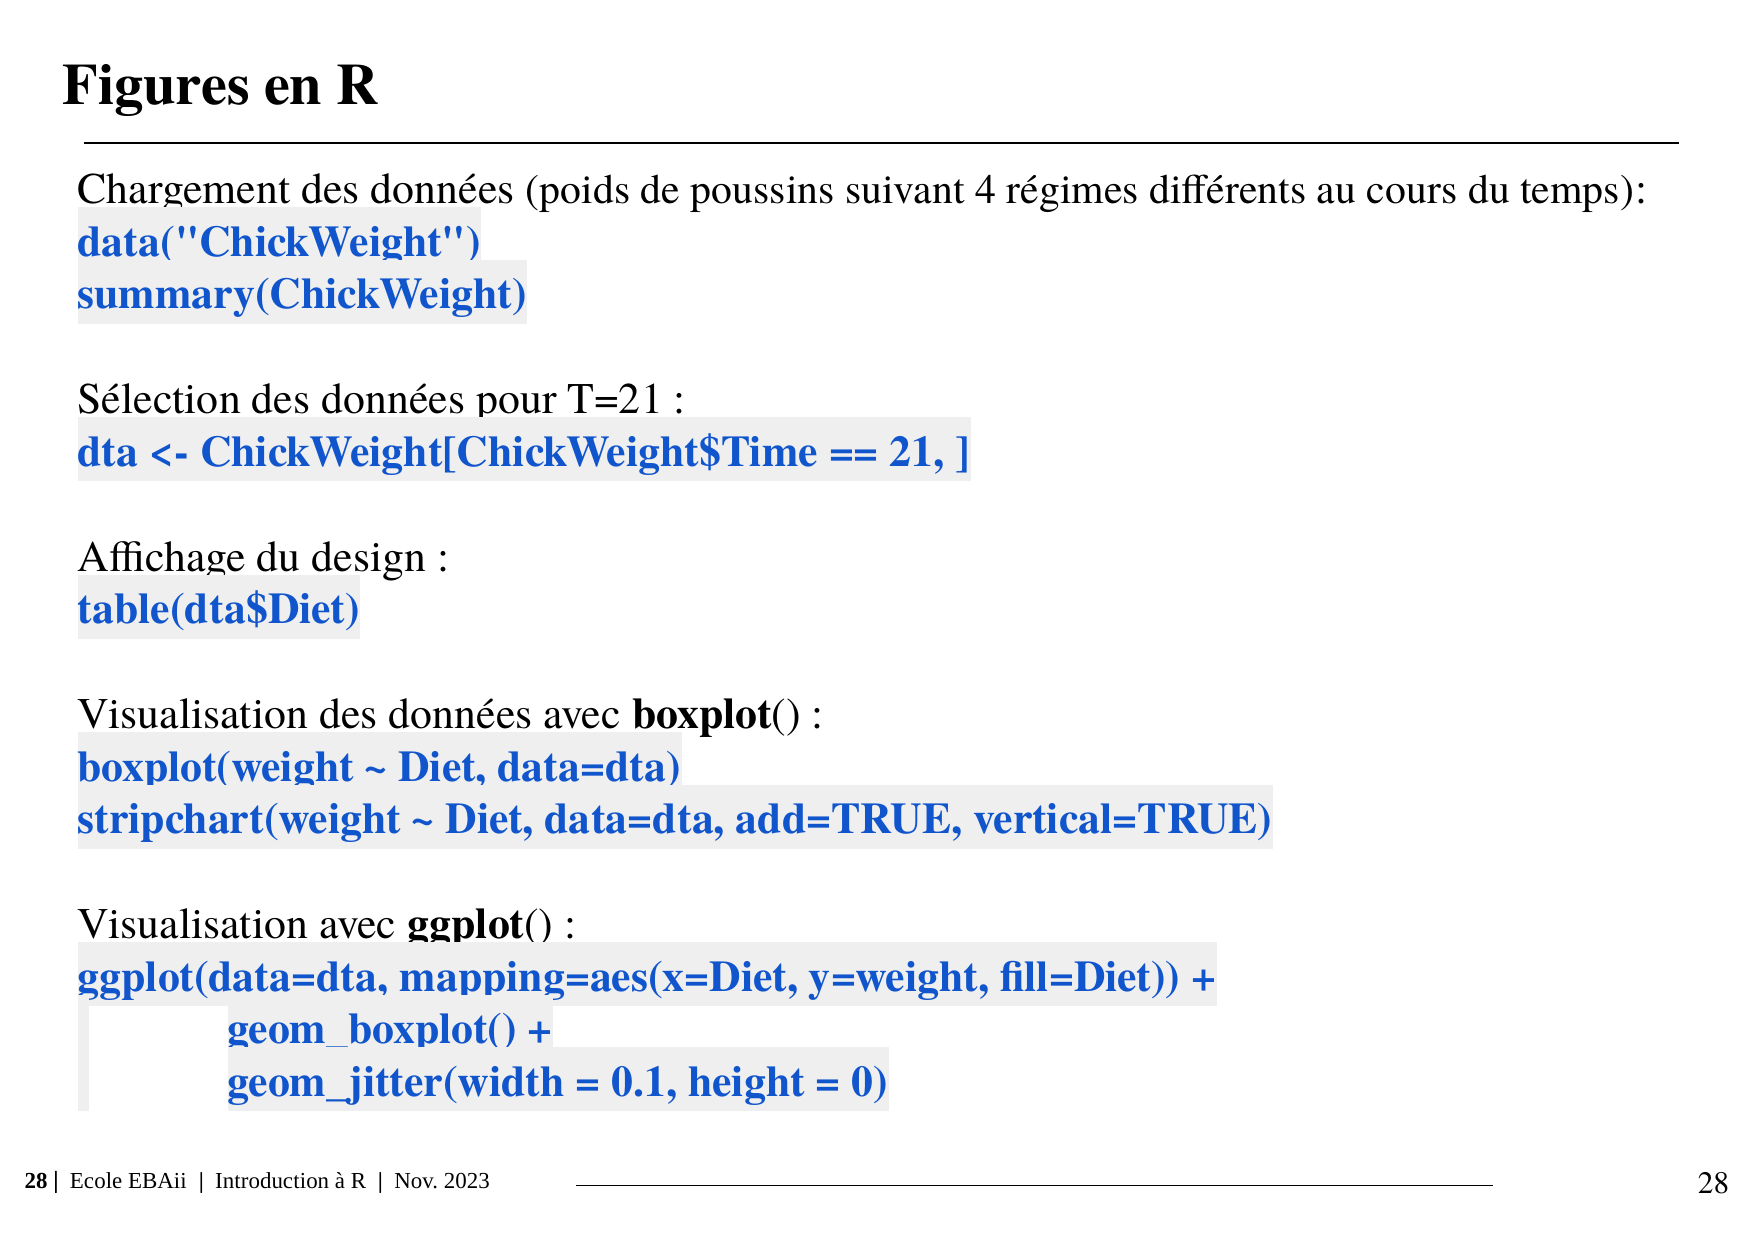

Figures en R
Chargement des données (poids de poussins suivant 4 régimes différents au cours du temps):
data("ChickWeight")
summary(ChickWeight)

Sélection des données pour T=21 :
dta <- ChickWeight[ChickWeight$Time == 21, ]

Affichage du design :
table(dta$Diet)

Visualisation des données avec boxplot() :
boxplot(weight ~ Diet, data=dta)
stripchart(weight ~ Diet, data=dta, add=TRUE, vertical=TRUE)

Visualisation avec ggplot() :
ggplot(data=dta, mapping=aes(x=Diet, y=weight, fill=Diet)) +
 	geom_boxplot() +
 	geom_jitter(width = 0.1, height = 0)

28